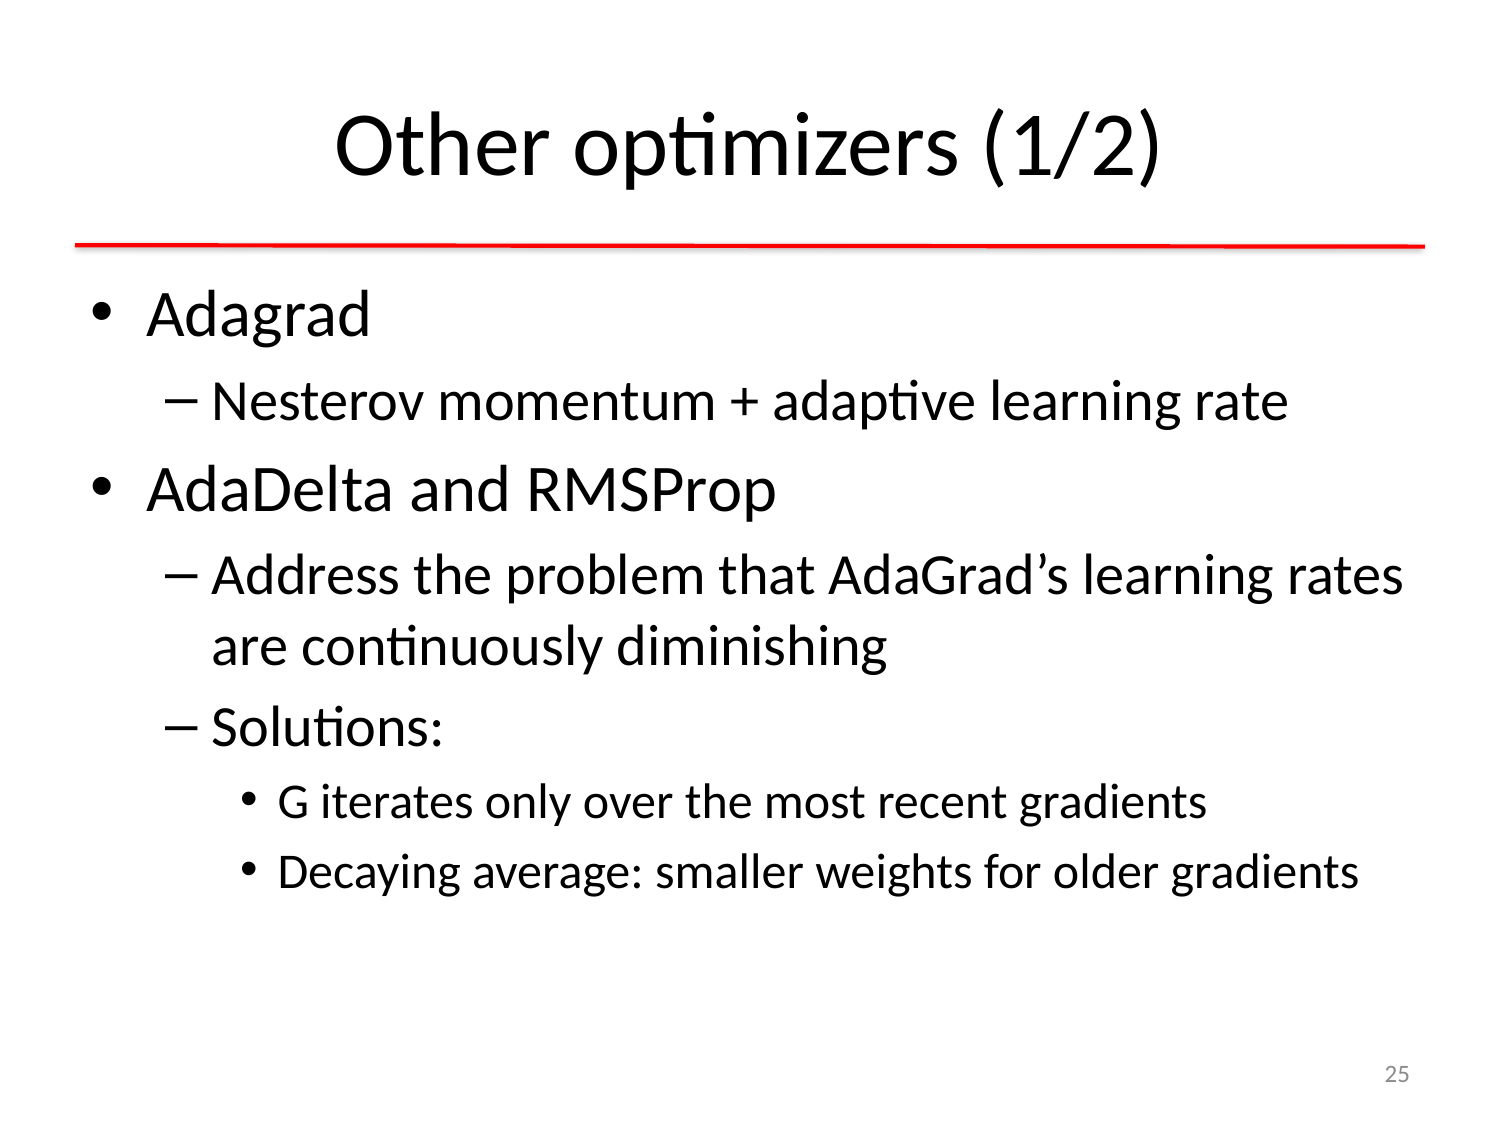

# Other optimizers (1/2)
Adagrad
Nesterov momentum + adaptive learning rate
AdaDelta and RMSProp
Address the problem that AdaGrad’s learning rates are continuously diminishing
Solutions:
G iterates only over the most recent gradients
Decaying average: smaller weights for older gradients
25